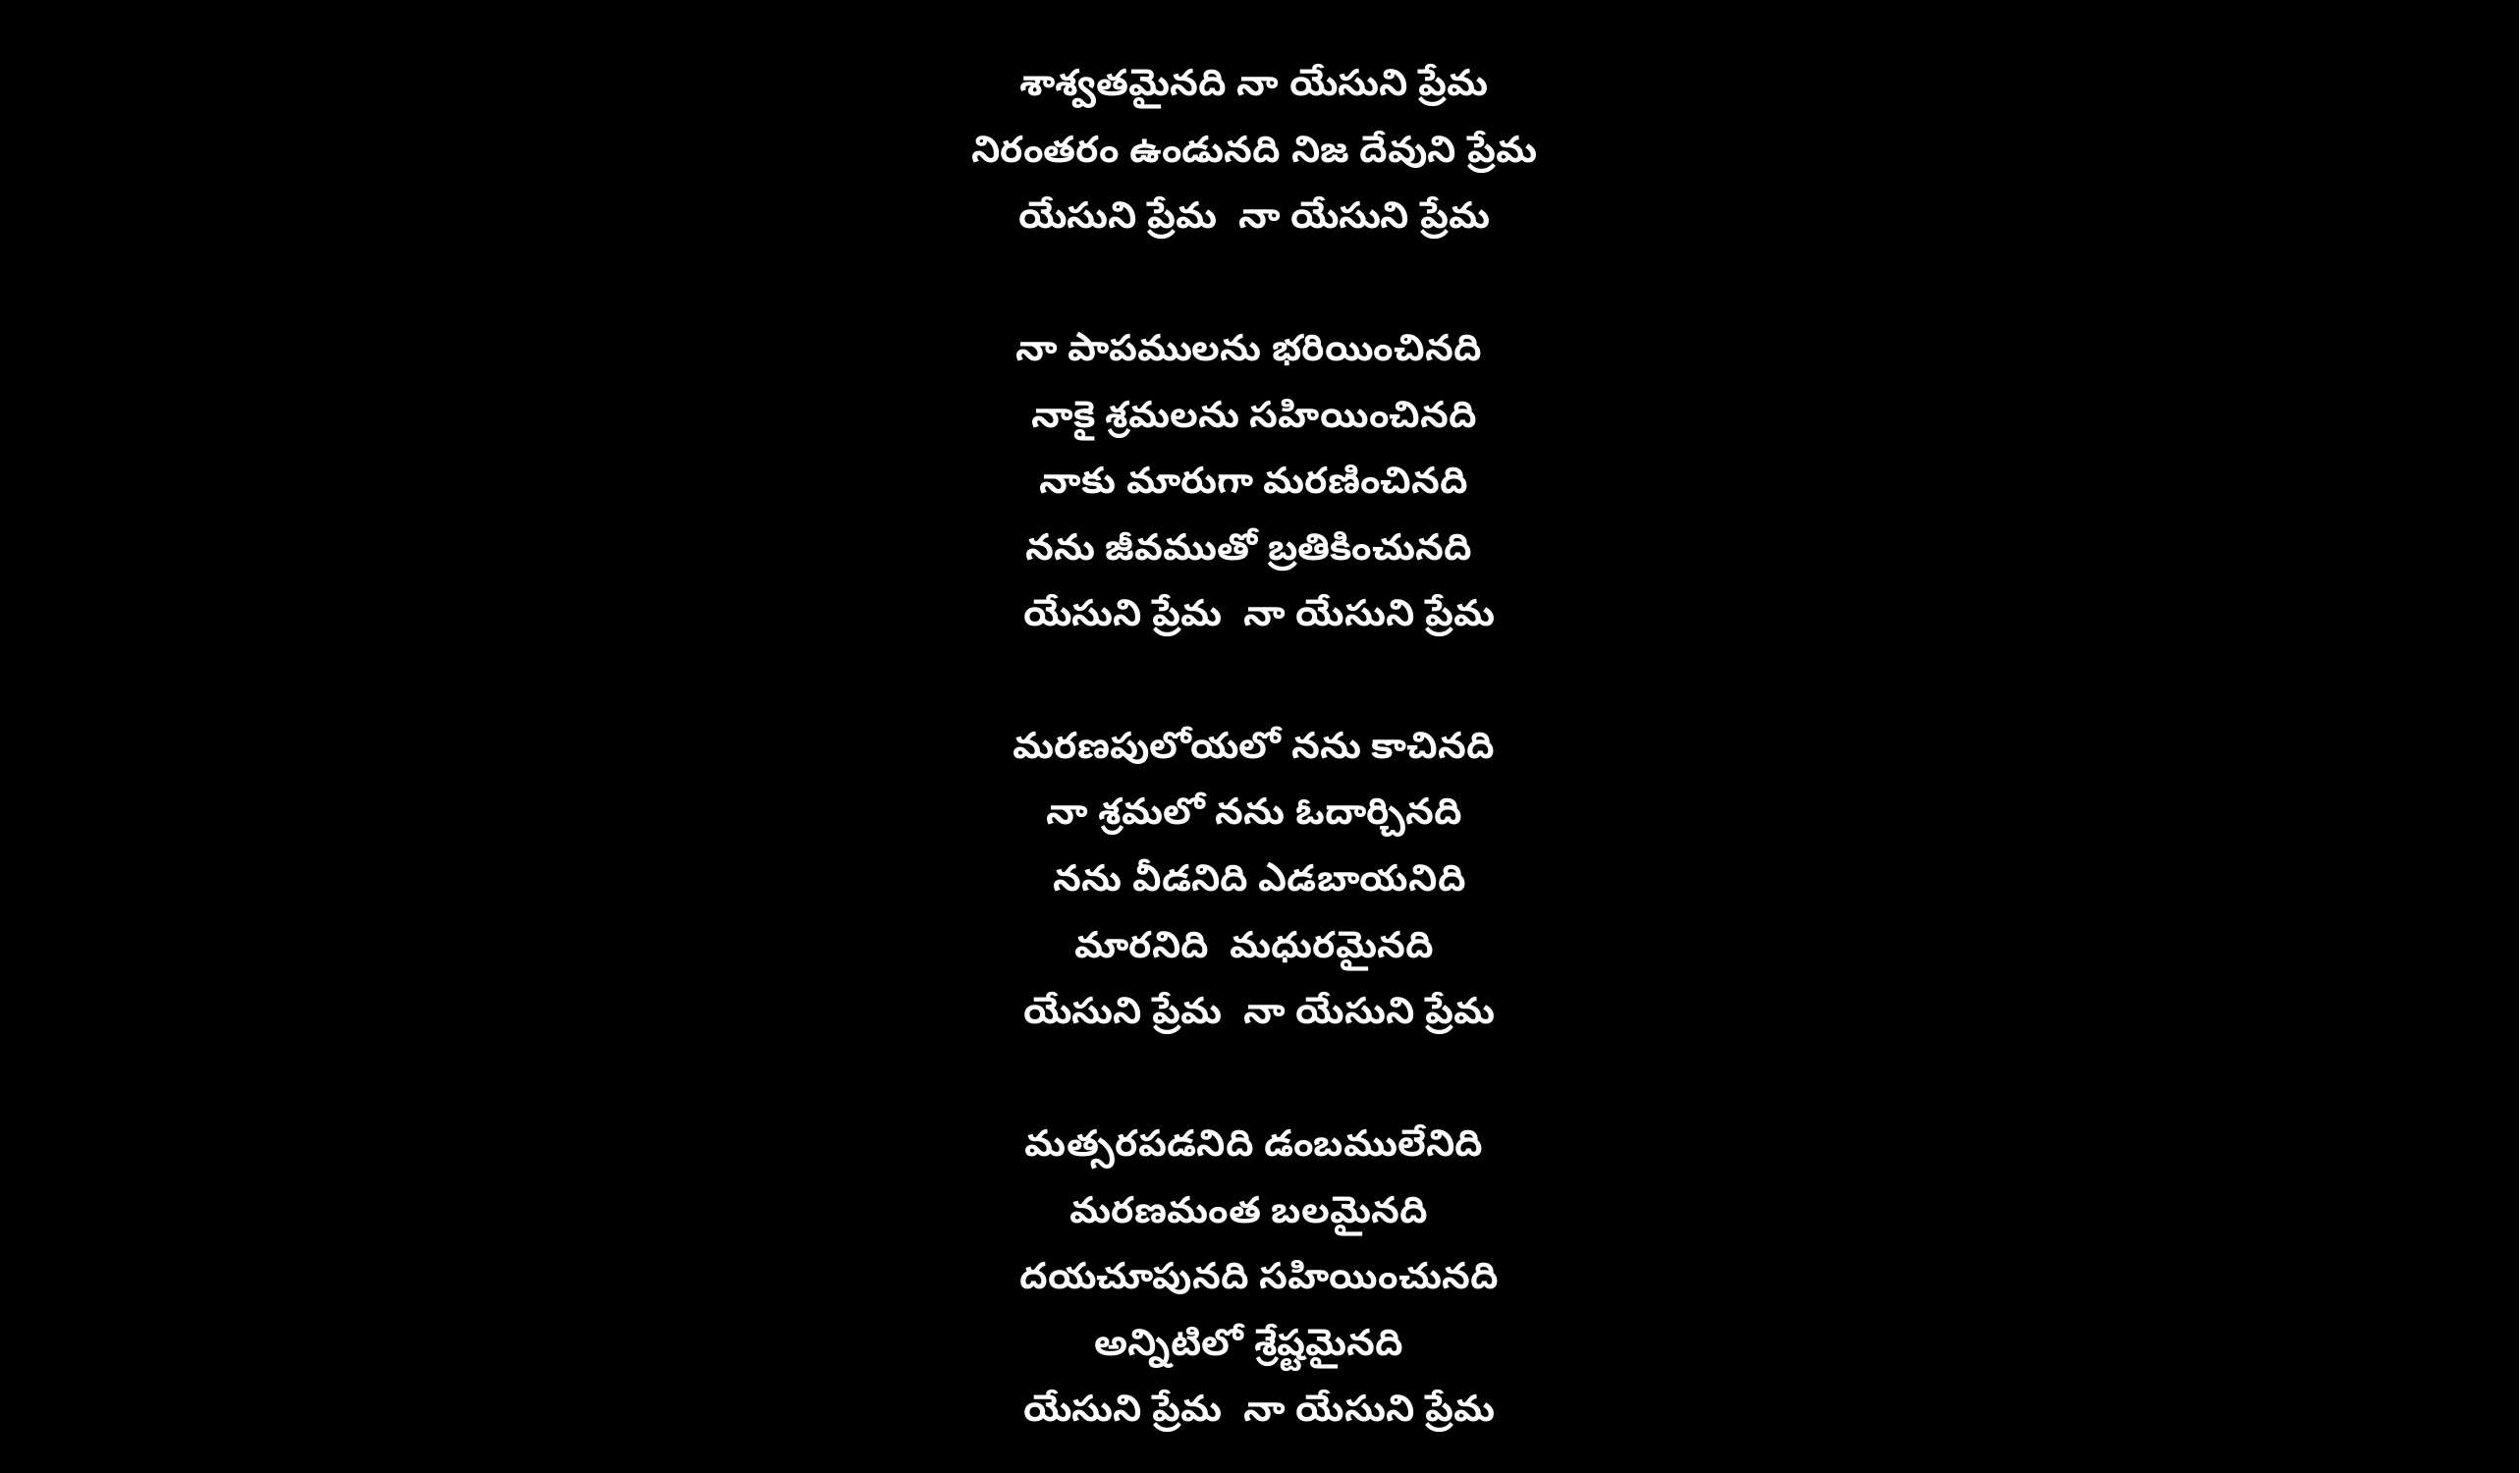

శాశ్వతమైనది నా యేసుని ప్రేమ
నిరంతరం ఉండునది నిజ దేవుని ప్రేమ
యేసుని ప్రేమ  నా యేసుని ప్రేమ

నా పాపములను భరియించినది
నాకై శ్రమలను సహియించినది
నాకు మారుగా మరణించినది
నను జీవముతో బ్రతికించునది
యేసుని ప్రేమ  నా యేసుని ప్రేమ

మరణపులోయలో నను కాచినది
నా శ్రమలో నను ఓదార్చినది
నను వీడనిది ఎడబాయనిది
మారనిది  మధురమైనది
యేసుని ప్రేమ  నా యేసుని ప్రేమ

మత్సరపడనిది డంబములేనిది
మరణమంత బలమైనది
దయచూపునది సహియించునది
అన్నిటిలో శ్రేష్టమైనది
యేసుని ప్రేమ  నా యేసుని ప్రేమ